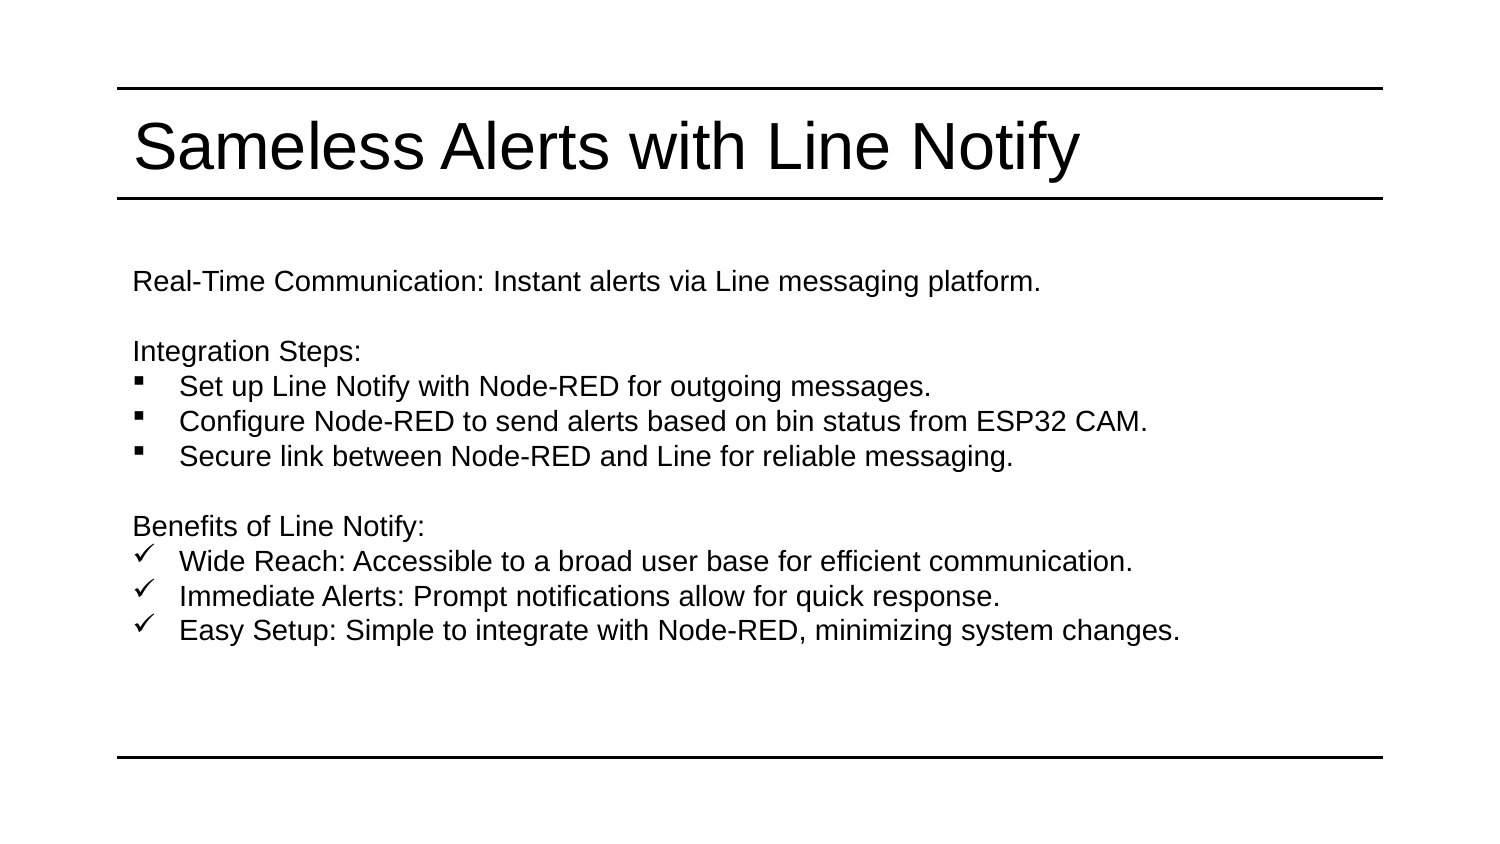

# Sameless Alerts with Line Notify
Real-Time Communication: Instant alerts via Line messaging platform.

Integration Steps:
Set up Line Notify with Node-RED for outgoing messages.
Configure Node-RED to send alerts based on bin status from ESP32 CAM.
Secure link between Node-RED and Line for reliable messaging.

Benefits of Line Notify:
Wide Reach: Accessible to a broad user base for efficient communication.
Immediate Alerts: Prompt notifications allow for quick response.
Easy Setup: Simple to integrate with Node-RED, minimizing system changes.